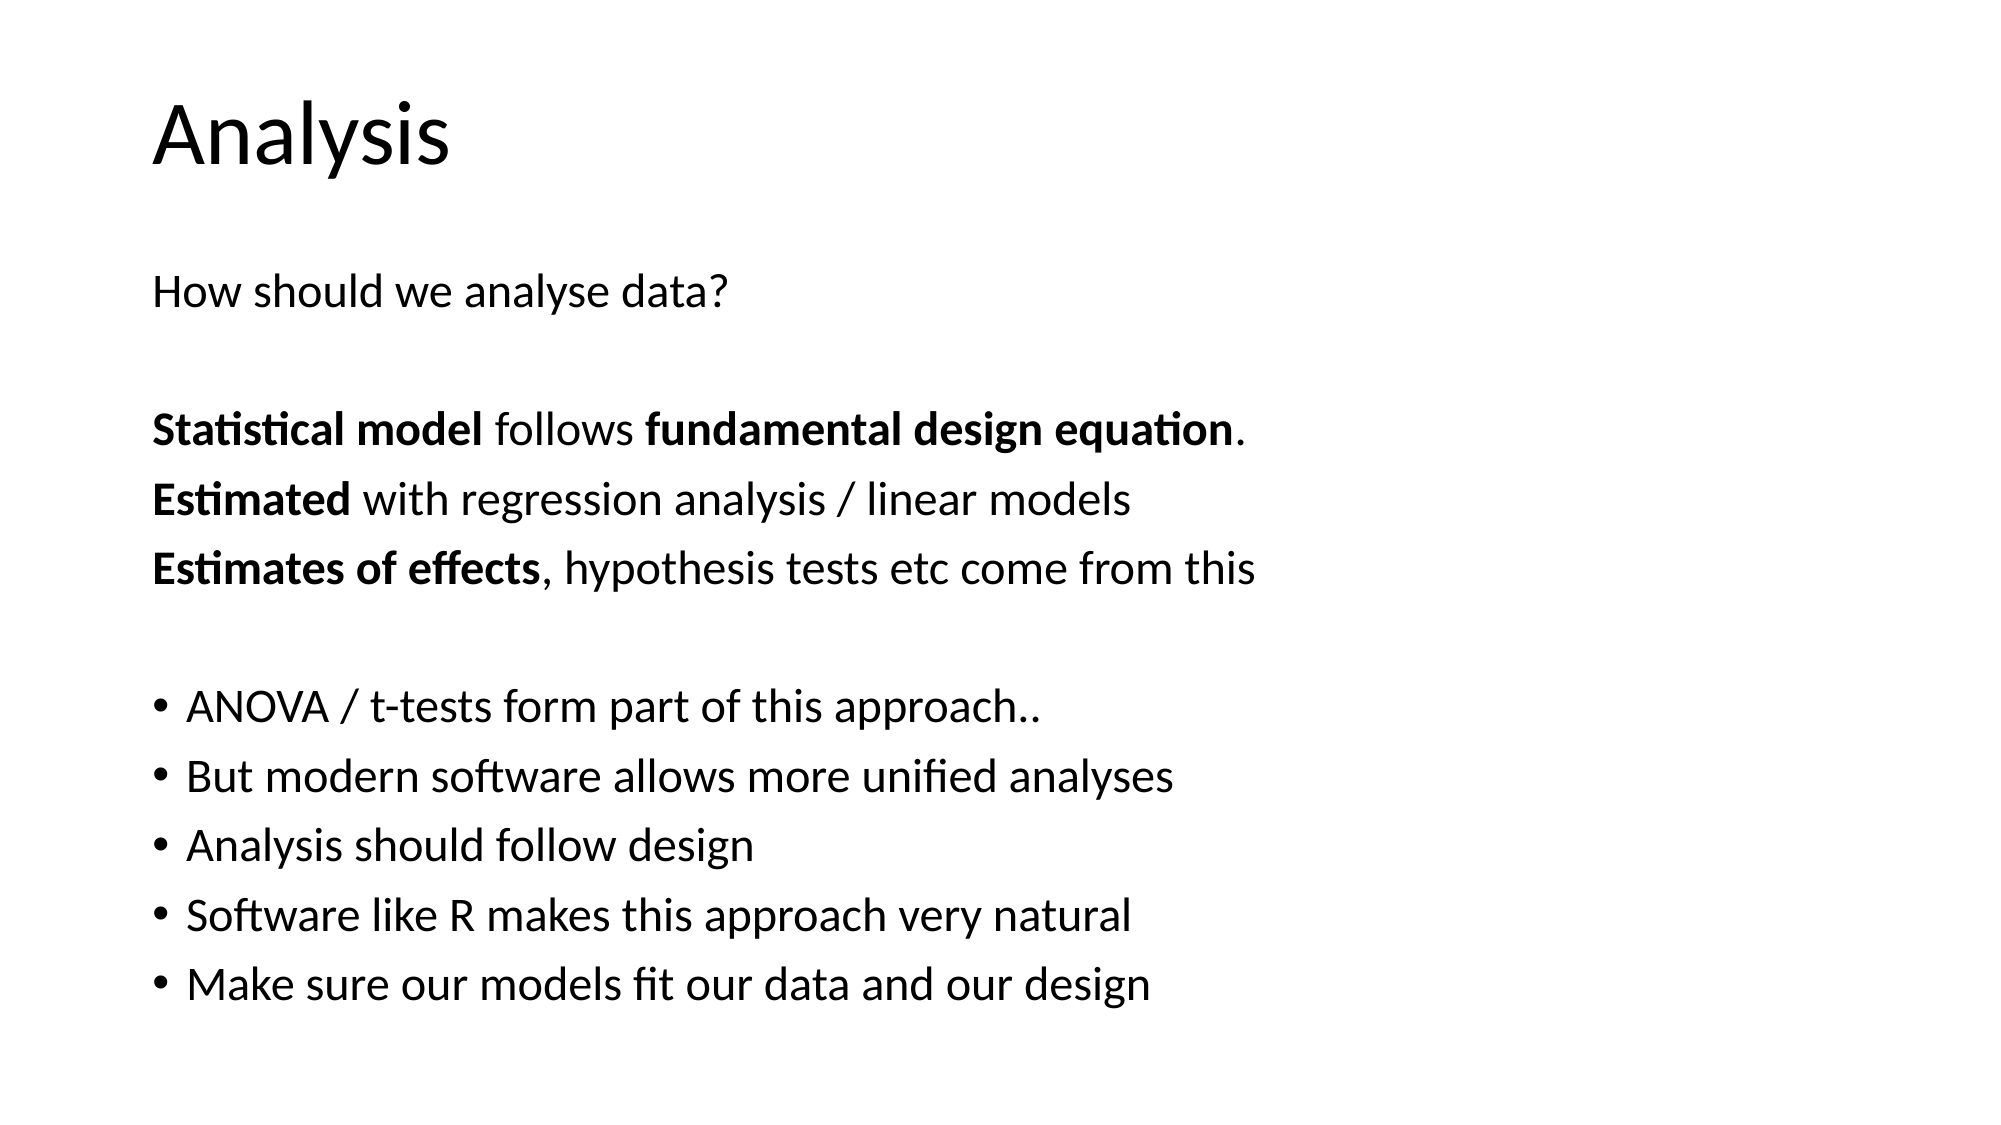

# Analysis
How should we analyse data?

Statistical model follows fundamental design equation.
Estimated with regression analysis / linear models
Estimates of effects, hypothesis tests etc come from this

ANOVA / t-tests form part of this approach..
But modern software allows more unified analyses
Analysis should follow design
Software like R makes this approach very natural
Make sure our models fit our data and our design